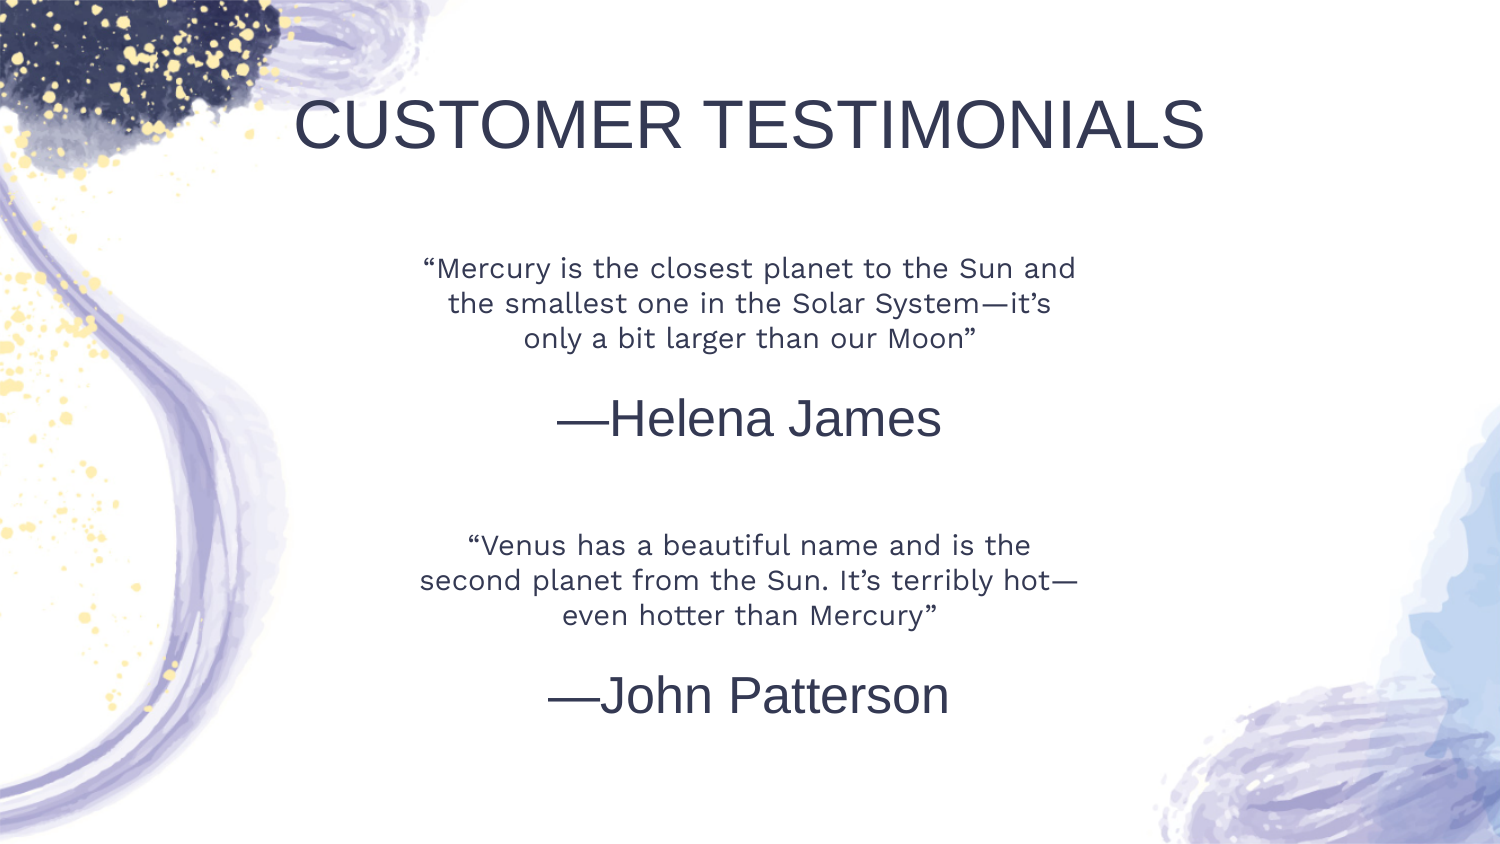

CUSTOMER TESTIMONIALS
“Mercury is the closest planet to the Sun and the smallest one in the Solar System—it’s only a bit larger than our Moon”
# —Helena James
“Venus has a beautiful name and is the second planet from the Sun. It’s terribly hot—even hotter than Mercury”
—John Patterson